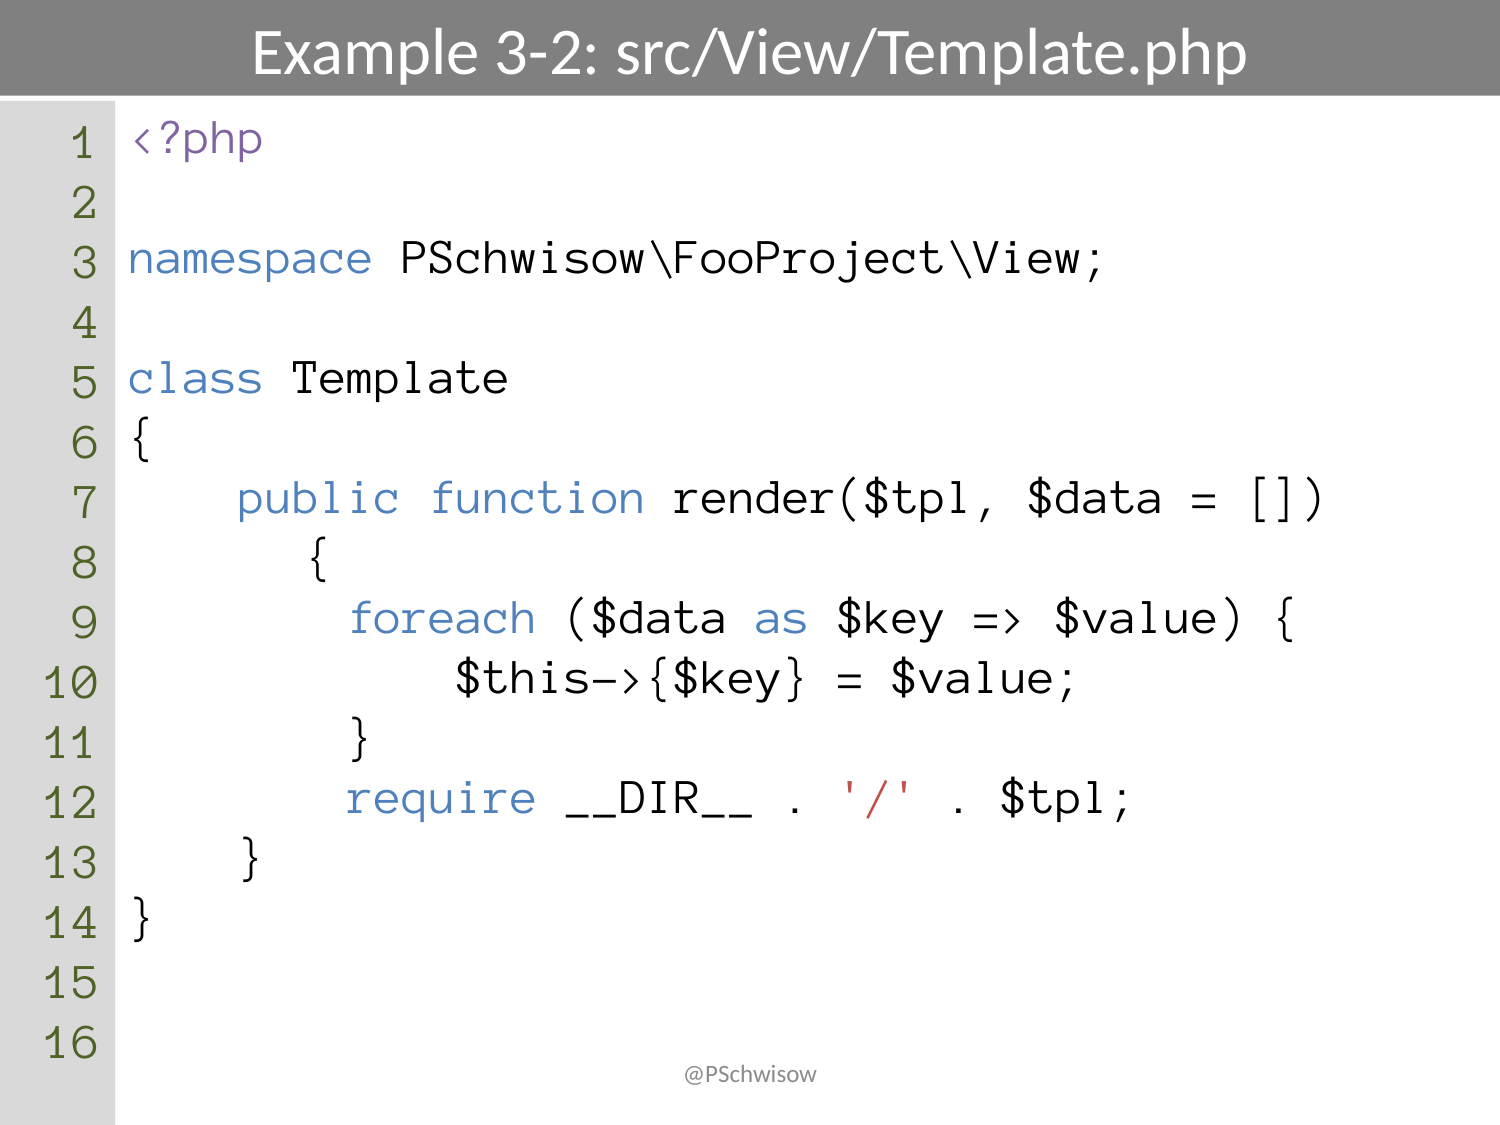

# Example 3-2: src/View/Template.php
1
2
3
4
5
6
7
8
9
10
11
12
13
14
15
16

<?php

namespace PSchwisow\FooProject\View;

class Template
{
    public function render($tpl, $data = [])
	 {
        foreach ($data as $key => $value) {
            $this->{$key} = $value;
        }
        require __DIR__ . '/' . $tpl;
    }
}
@PSchwisow